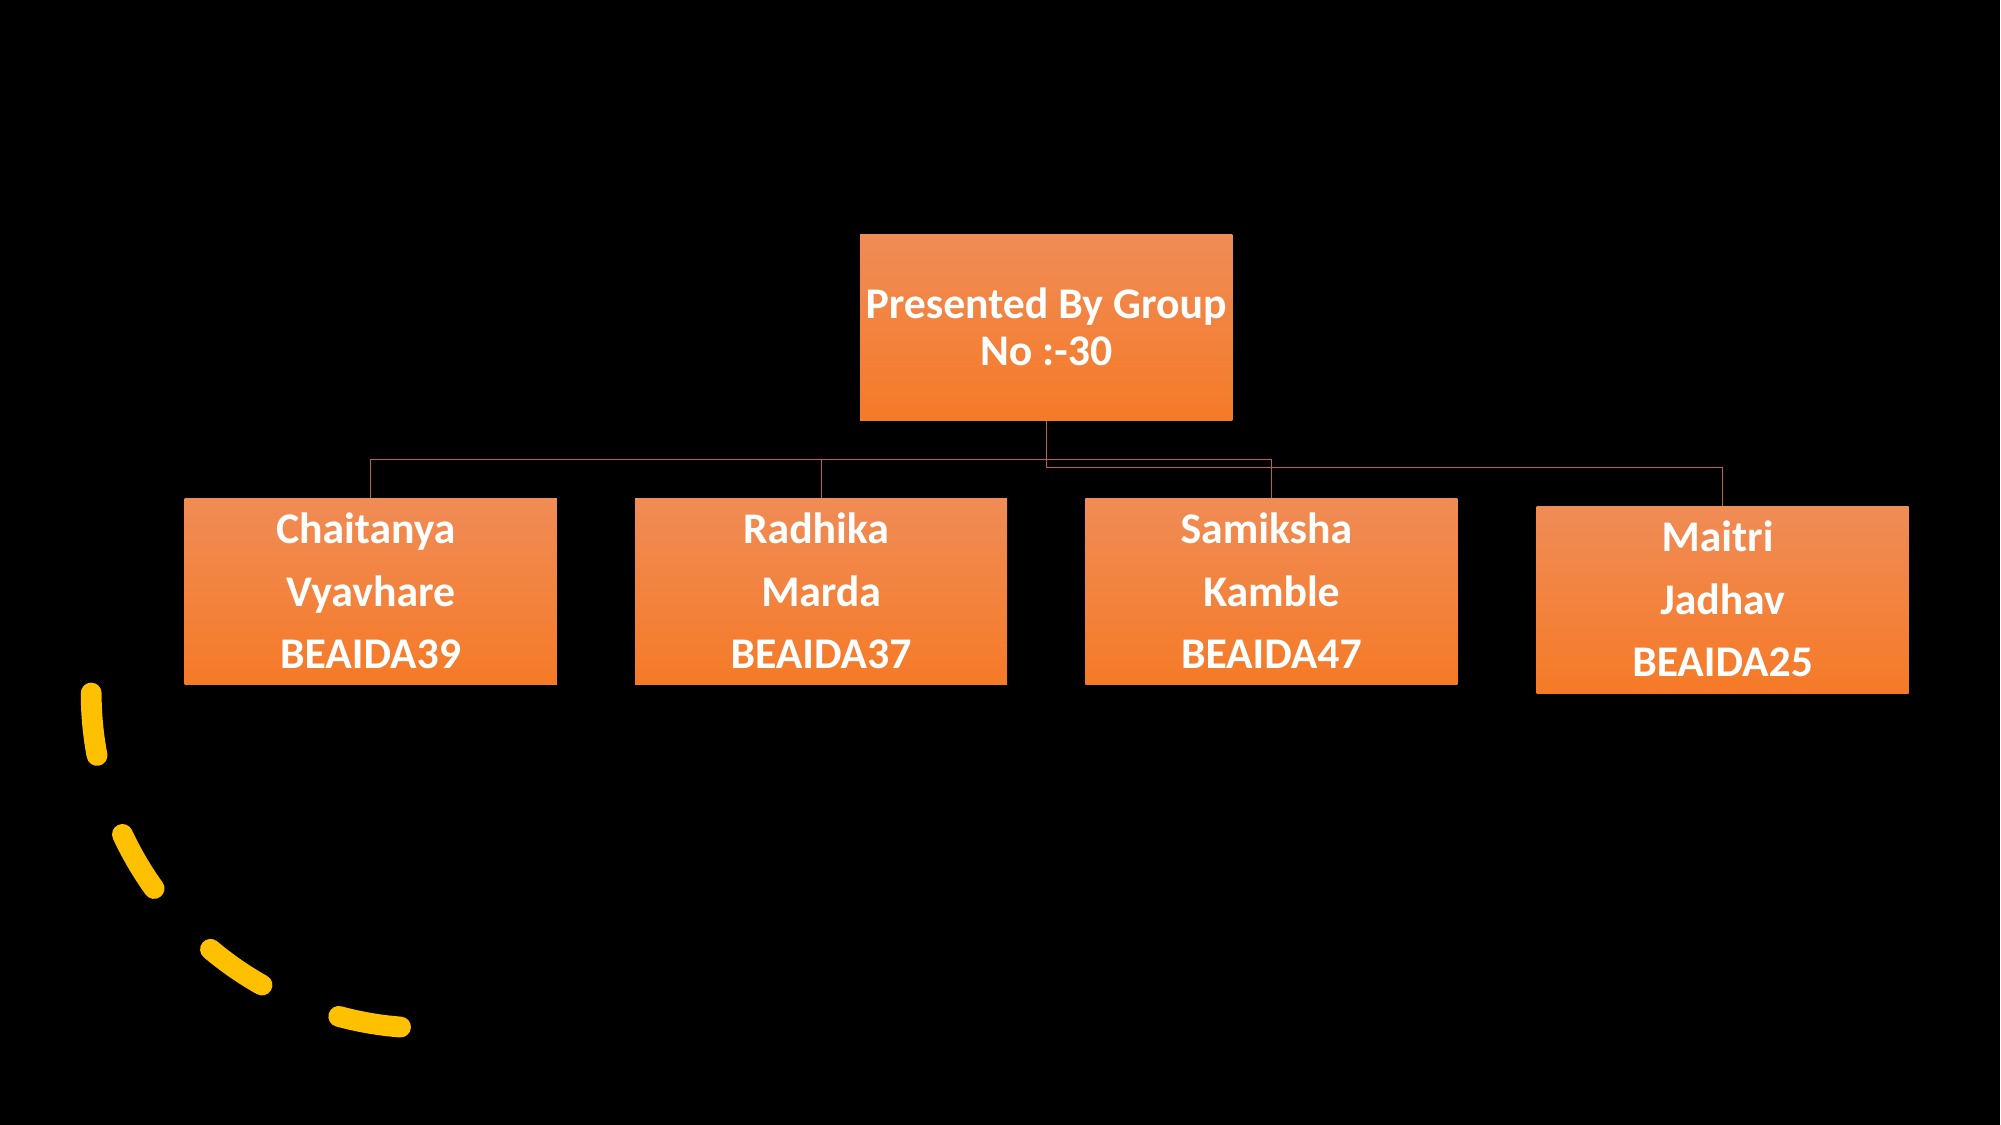

Presented By Group No :-30
Chaitanya
Vyavhare
BEAIDA39
Radhika
Marda
BEAIDA37
Samiksha
Kamble
BEAIDA47
Maitri
Jadhav
BEAIDA25